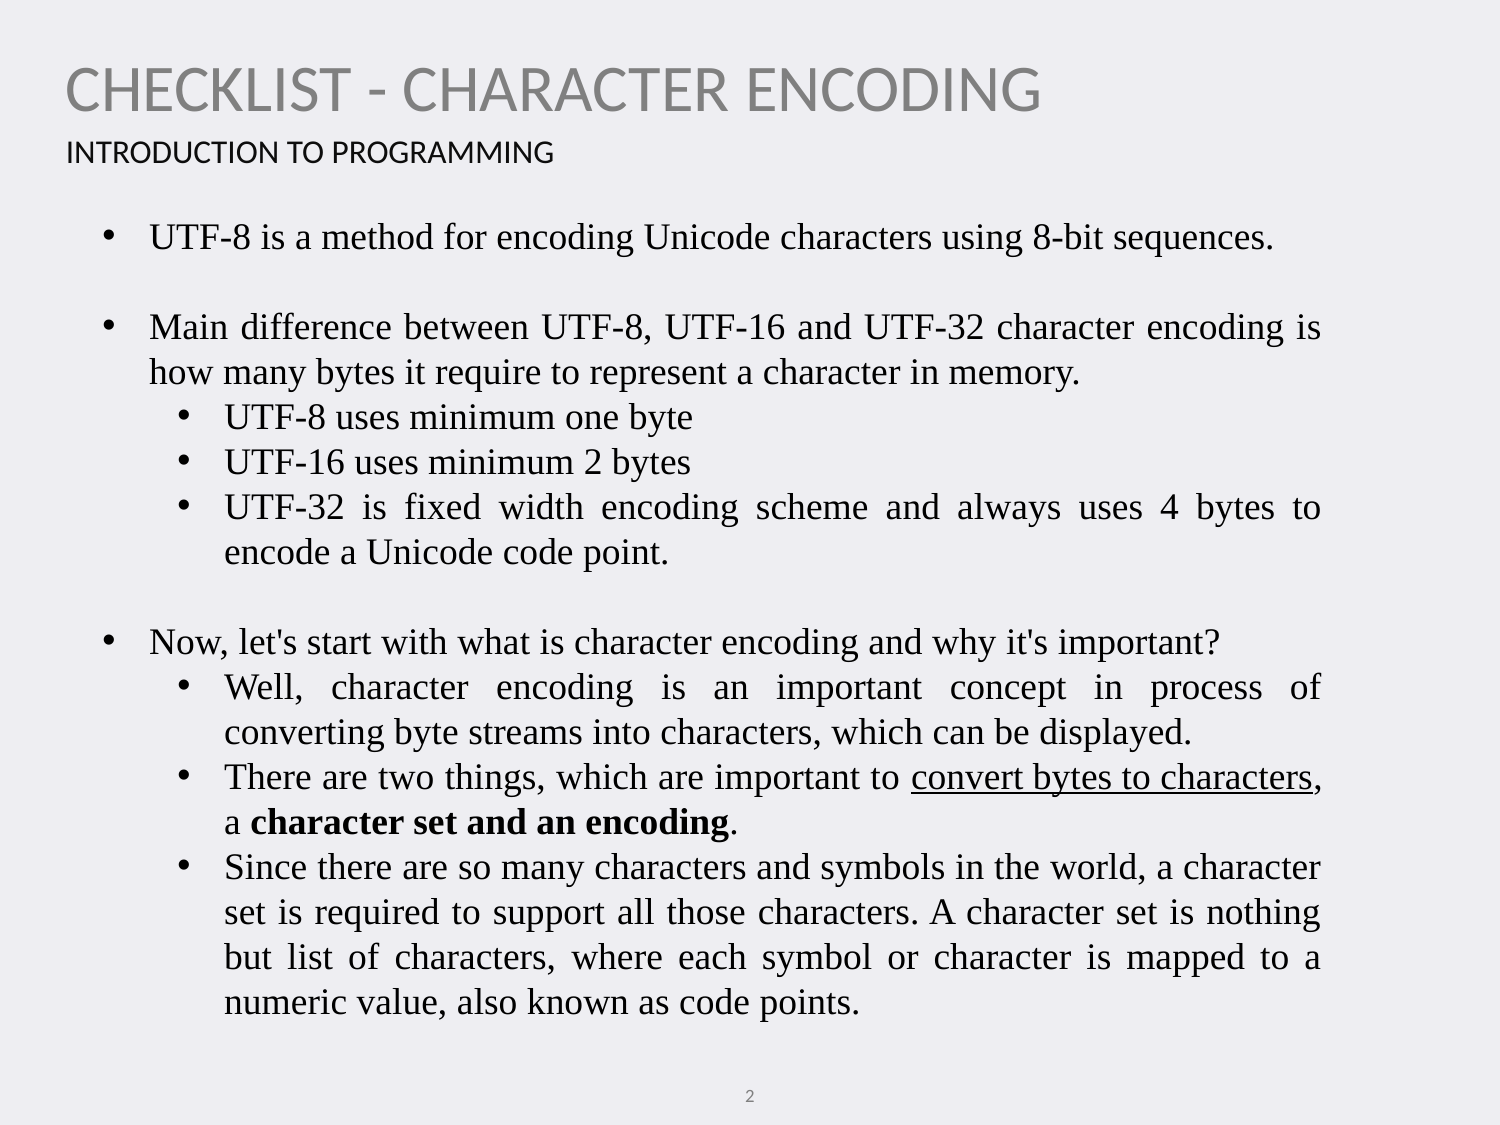

CHECKLIST - CHARACTER ENCODING
INTRODUCTION TO PROGRAMMING
UTF-8 is a method for encoding Unicode characters using 8-bit sequences.

Main difference between UTF-8, UTF-16 and UTF-32 character encoding is how many bytes it require to represent a character in memory.
UTF-8 uses minimum one byte
UTF-16 uses minimum 2 bytes
UTF-32 is fixed width encoding scheme and always uses 4 bytes to encode a Unicode code point.

Now, let's start with what is character encoding and why it's important?
Well, character encoding is an important concept in process of converting byte streams into characters, which can be displayed.
There are two things, which are important to convert bytes to characters, a character set and an encoding.
Since there are so many characters and symbols in the world, a character set is required to support all those characters. A character set is nothing but list of characters, where each symbol or character is mapped to a numeric value, also known as code points.

2